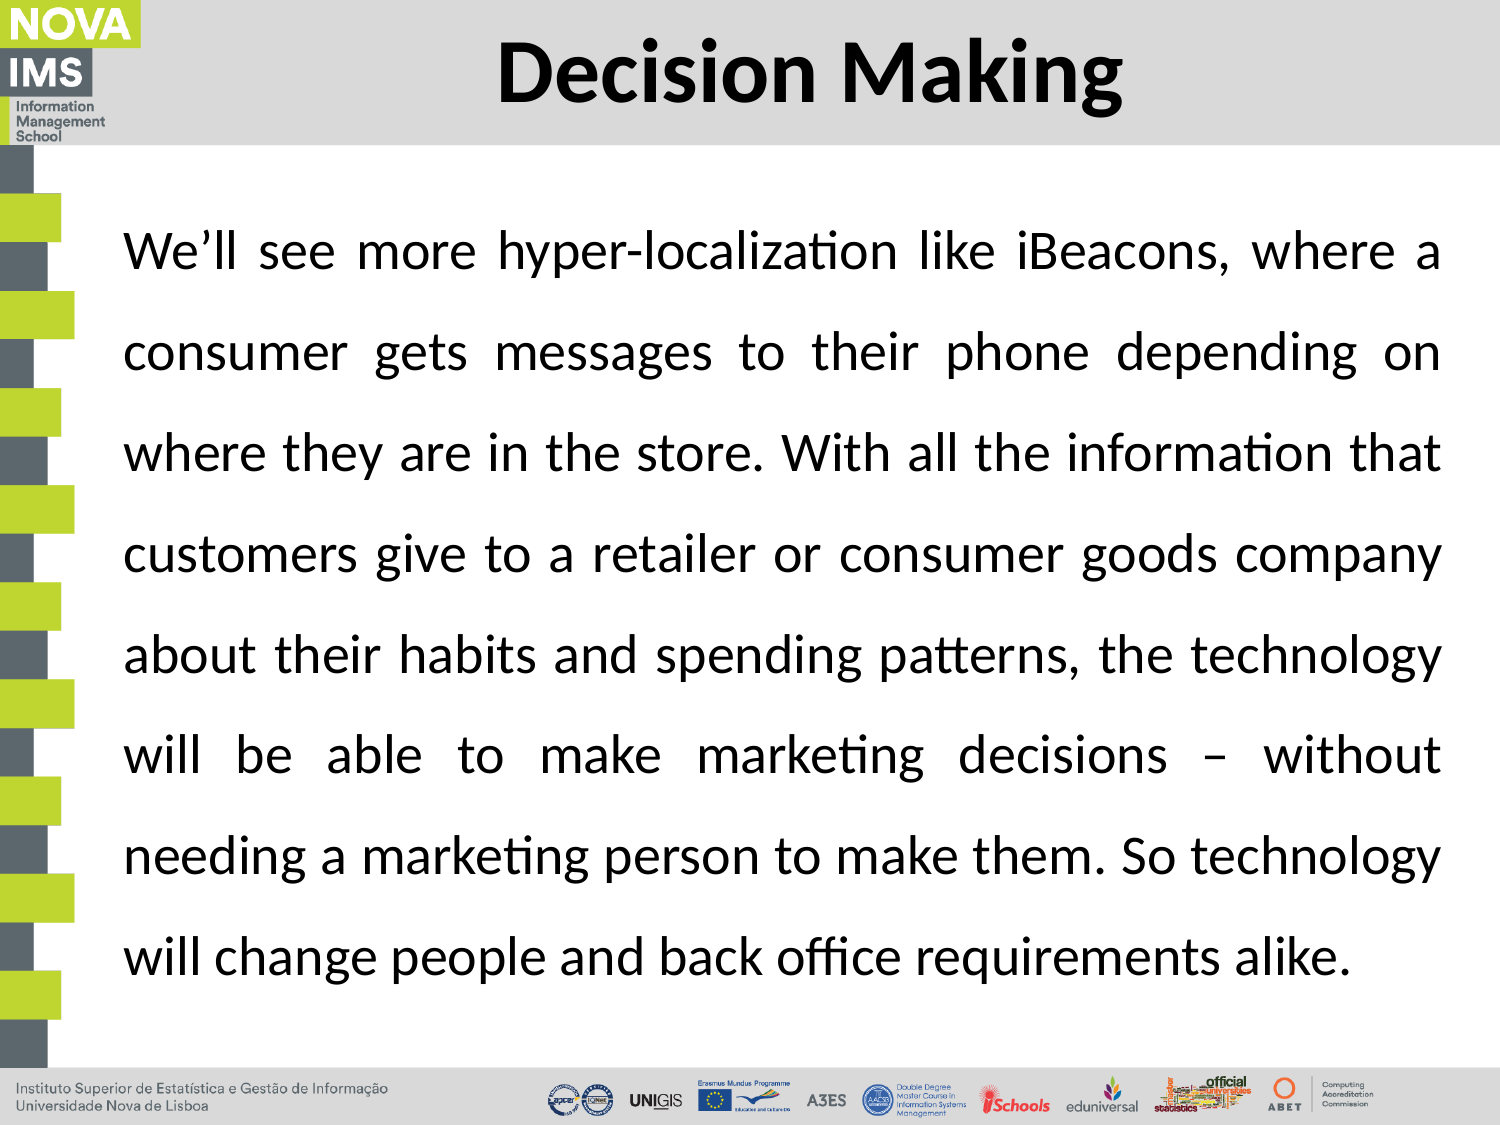

# Decision Making
We’ll see more hyper-localization like iBeacons, where a consumer gets messages to their phone depending on where they are in the store. With all the information that customers give to a retailer or consumer goods company about their habits and spending patterns, the technology will be able to make marketing decisions – without needing a marketing person to make them. So technology will change people and back office requirements alike.